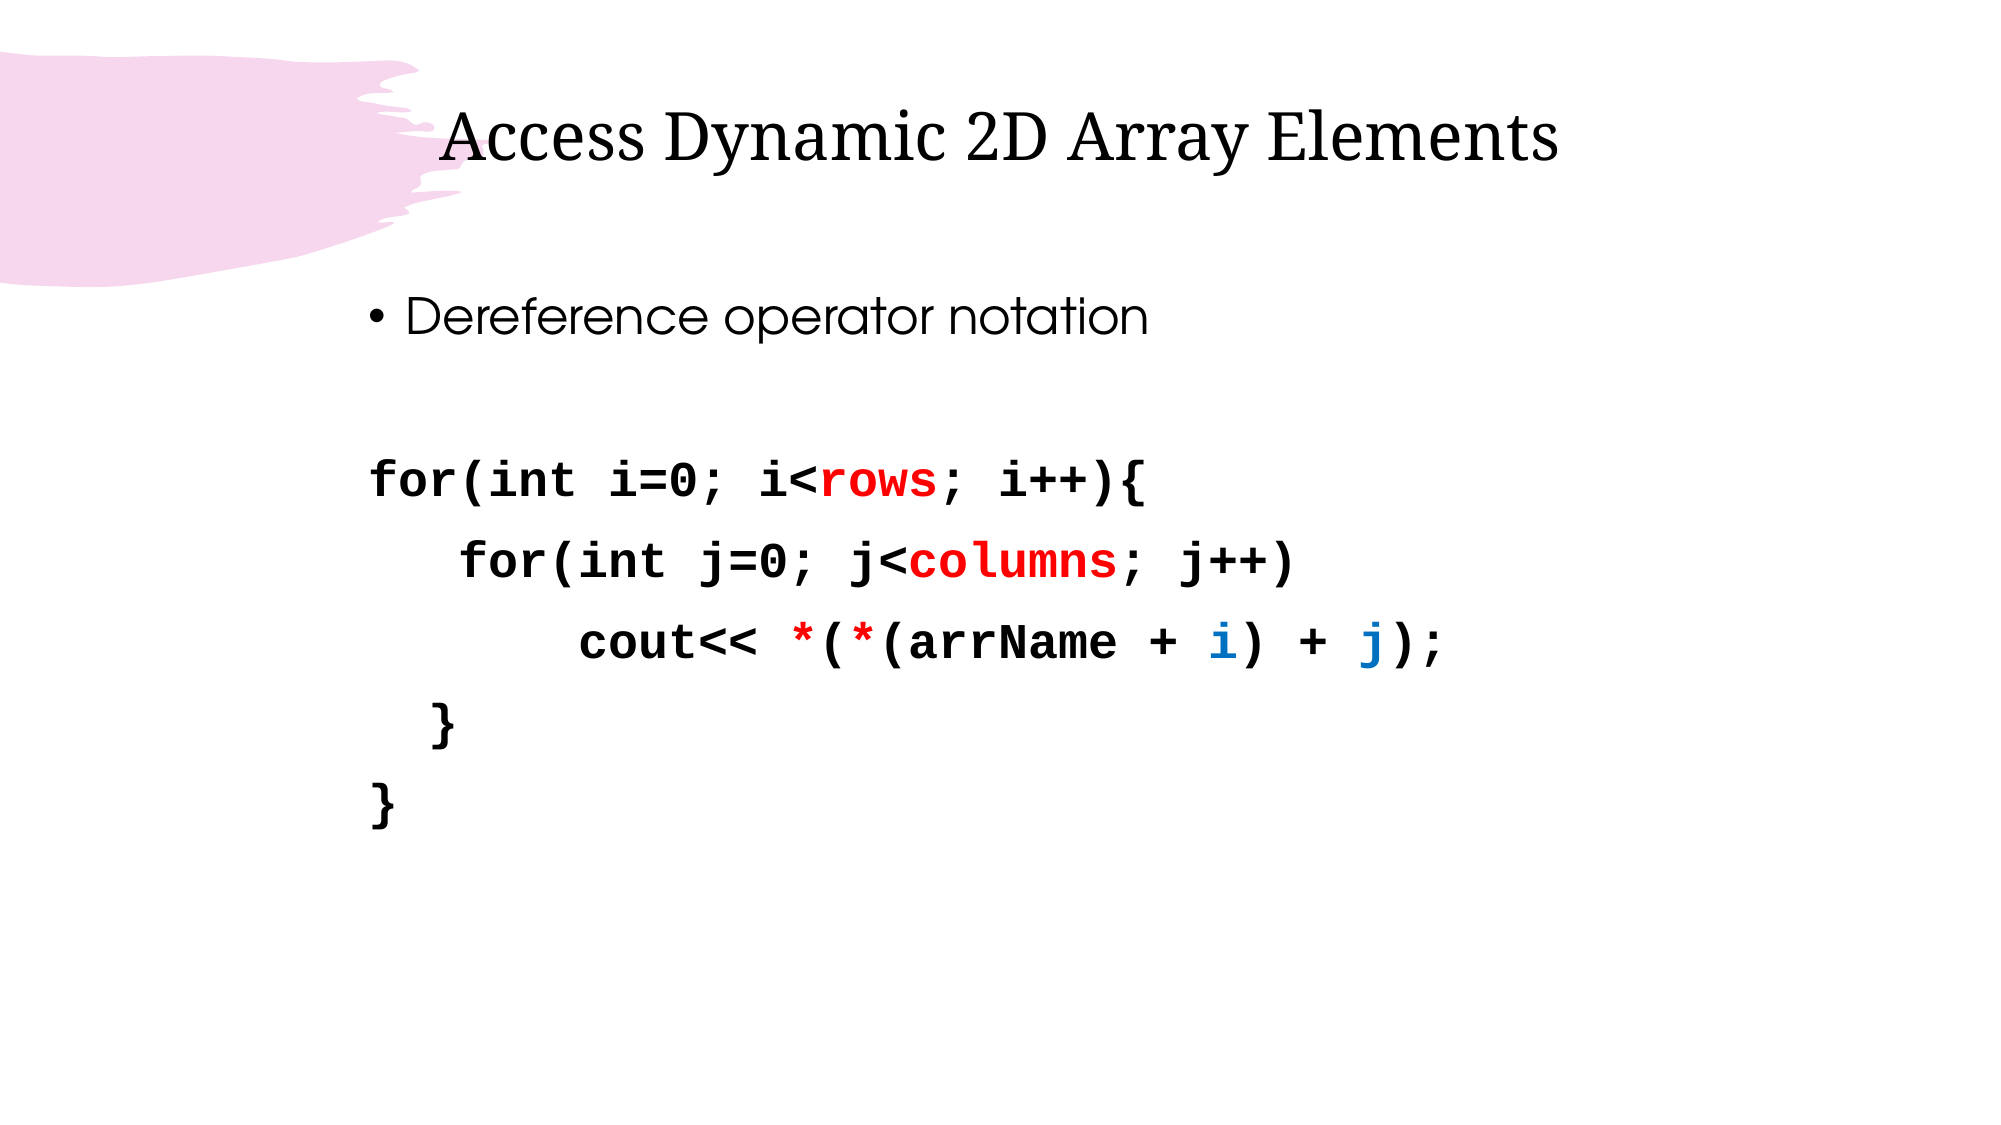

# Access Dynamic 2D Array Elements
Dereference operator notation

for(int i=0; i<rows; i++){
   for(int j=0; j<columns; j++)
       cout<< *(*(arrName + i) + j);
  }
}